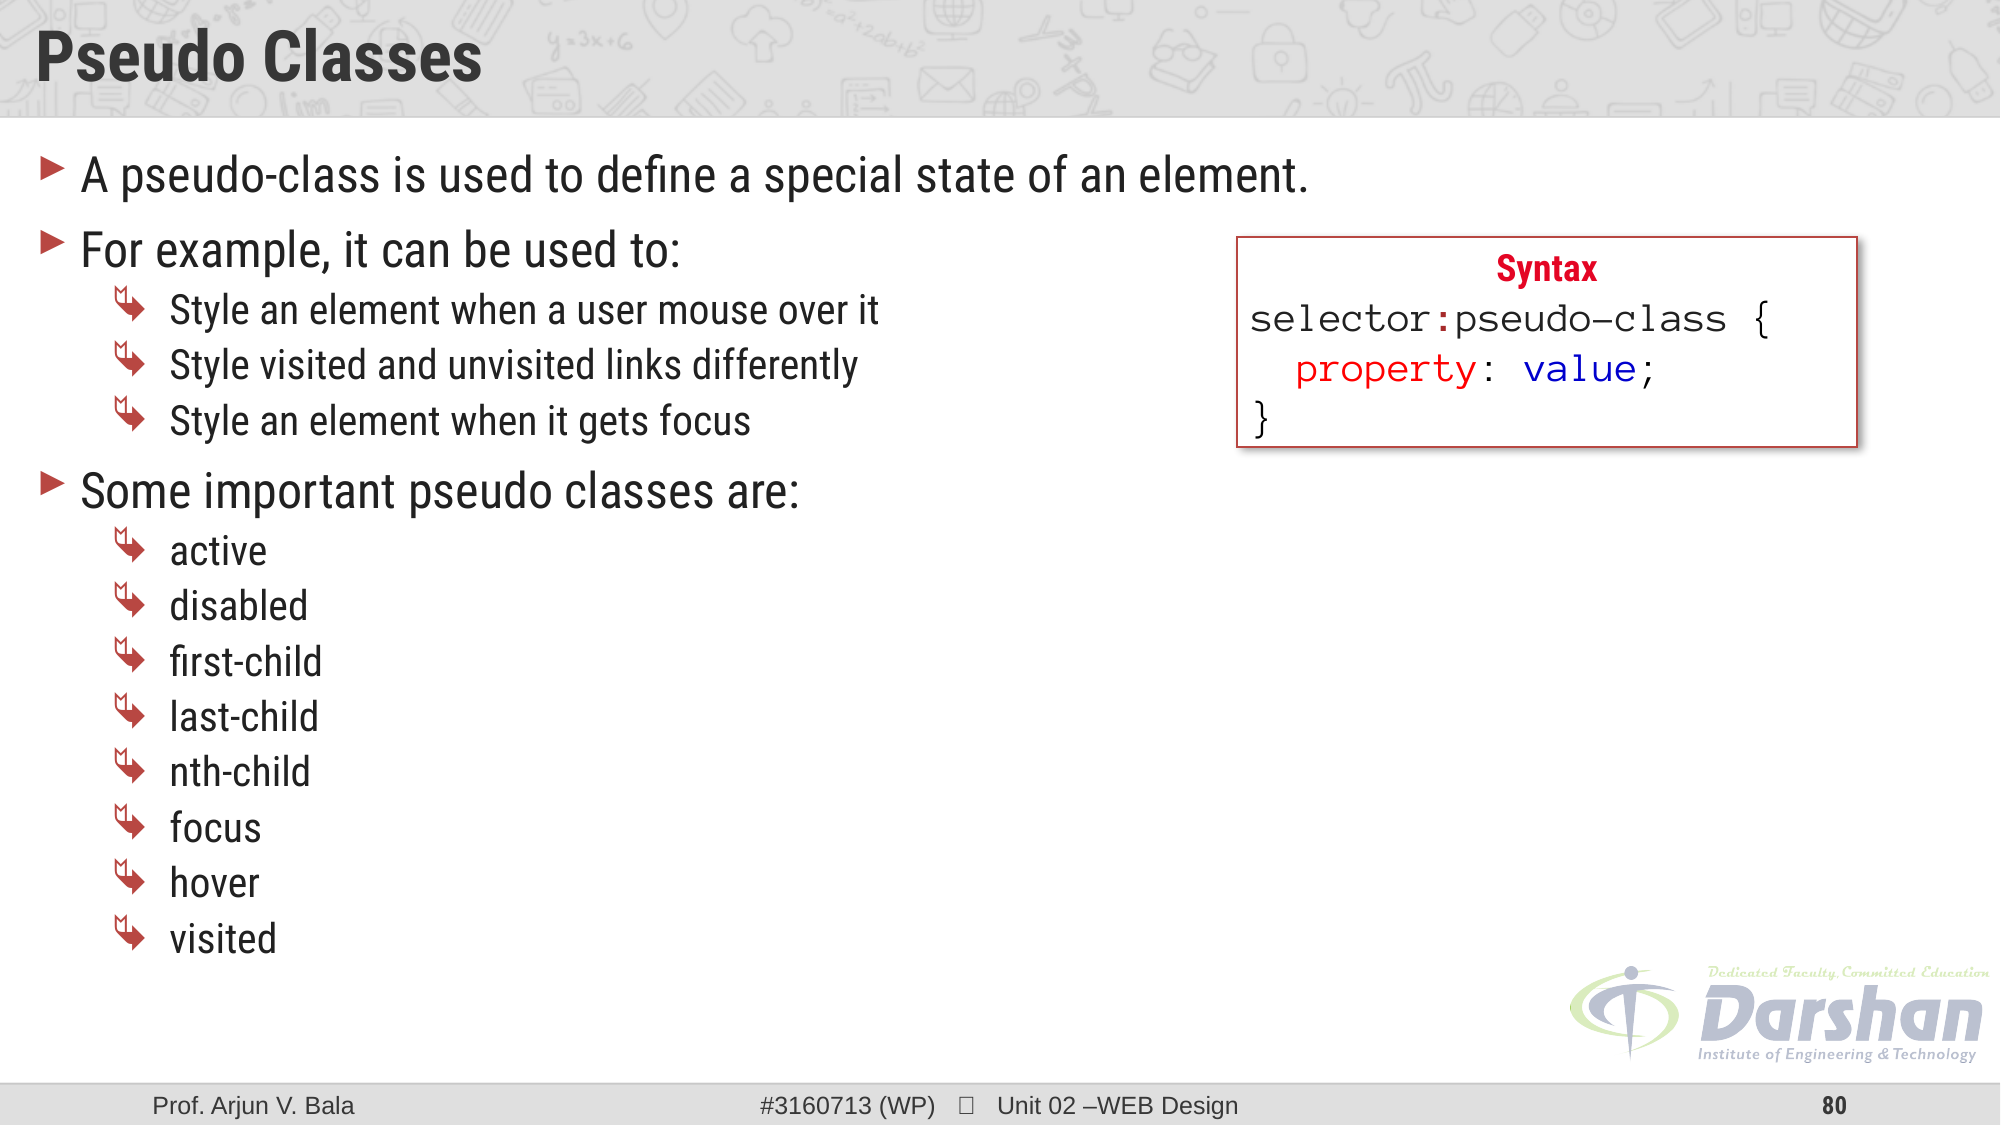

# Pseudo Classes
A pseudo-class is used to define a special state of an element.
For example, it can be used to:
Style an element when a user mouse over it
Style visited and unvisited links differently
Style an element when it gets focus
Some important pseudo classes are:
active
disabled
first-child
last-child
nth-child
focus
hover
visited
Syntax
selector:pseudo-class {
  property: value;
}